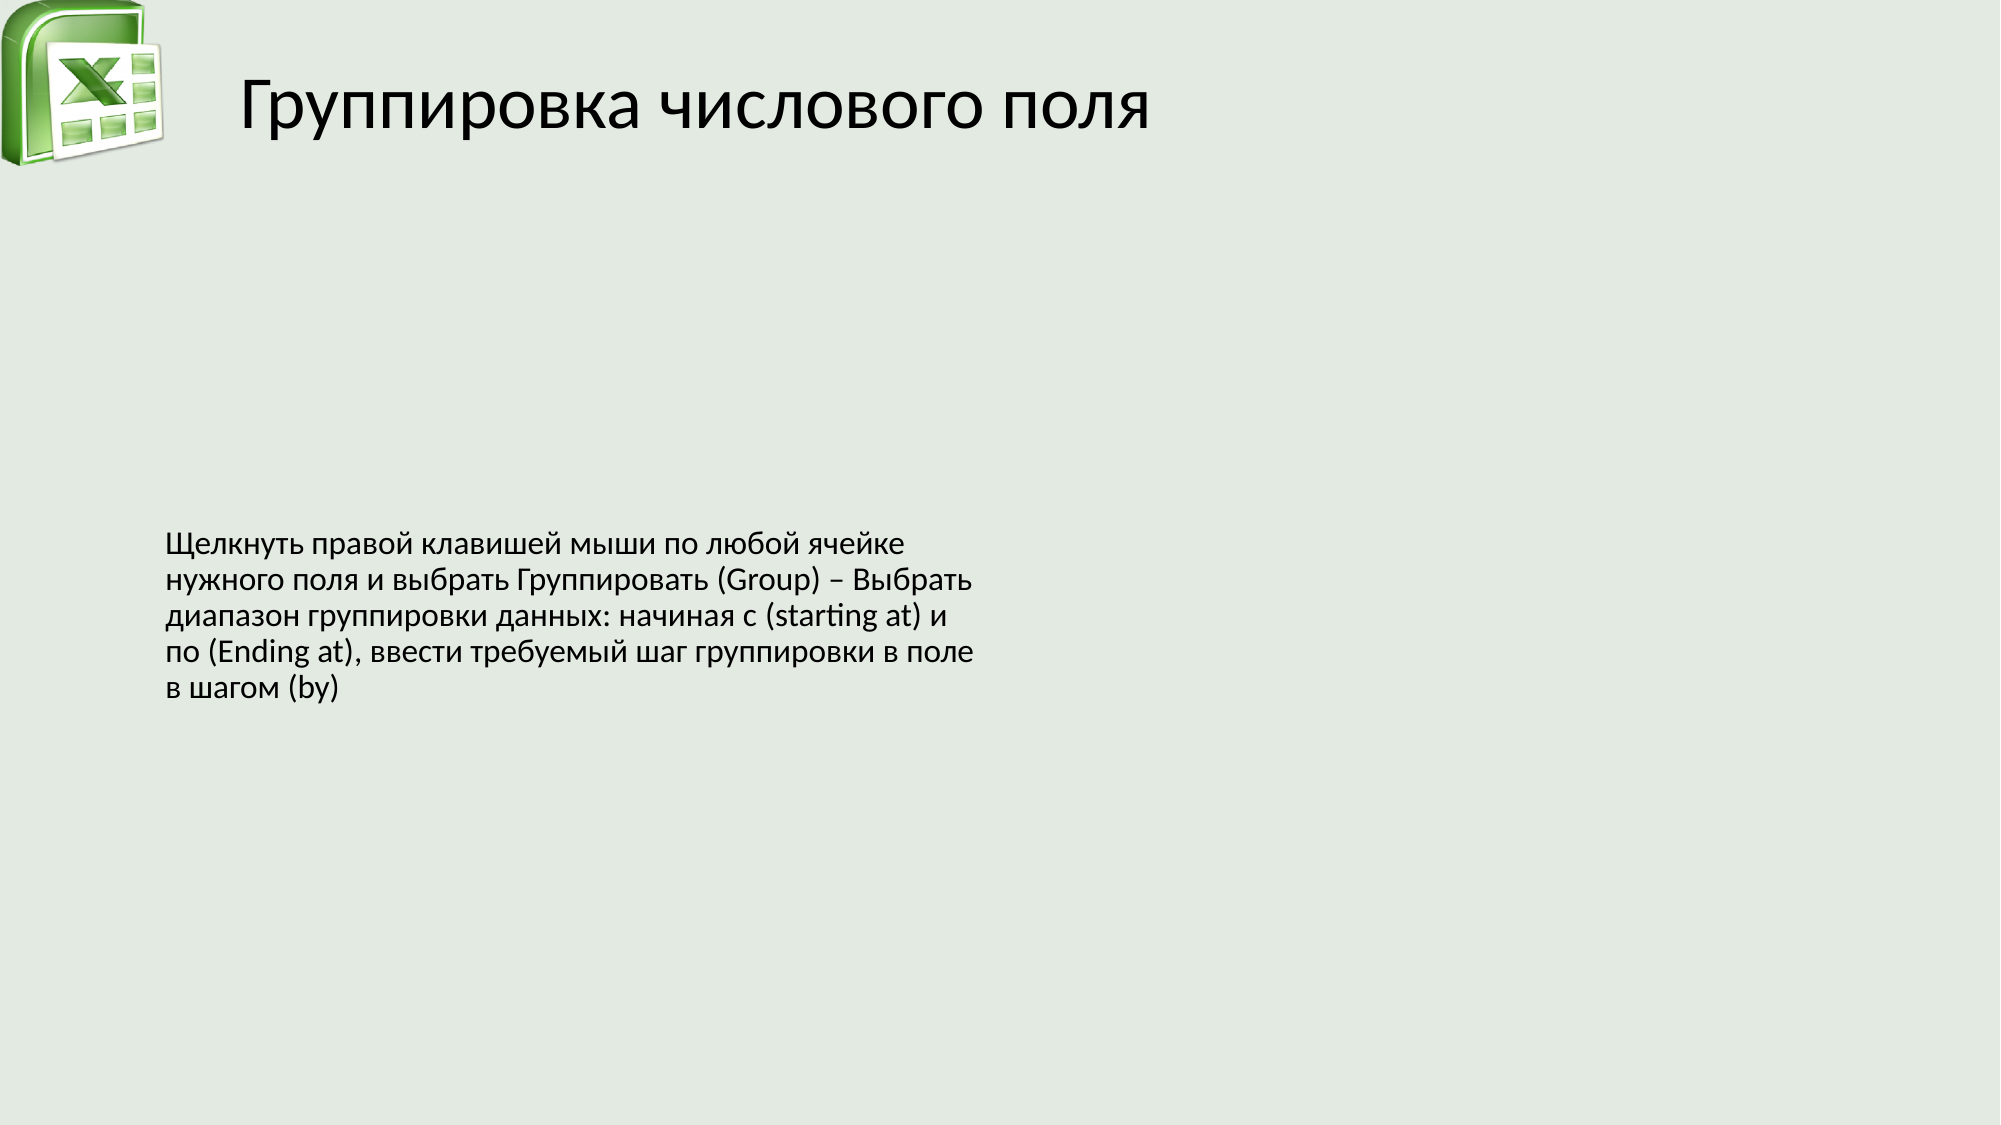

# Группировка числового поля
Щелкнуть правой клавишей мыши по любой ячейке нужного поля и выбрать Группировать (Group) – Выбрать диапазон группировки данных: начиная с (starting at) и по (Ending at), ввести требуемый шаг группировки в поле в шагом (by)